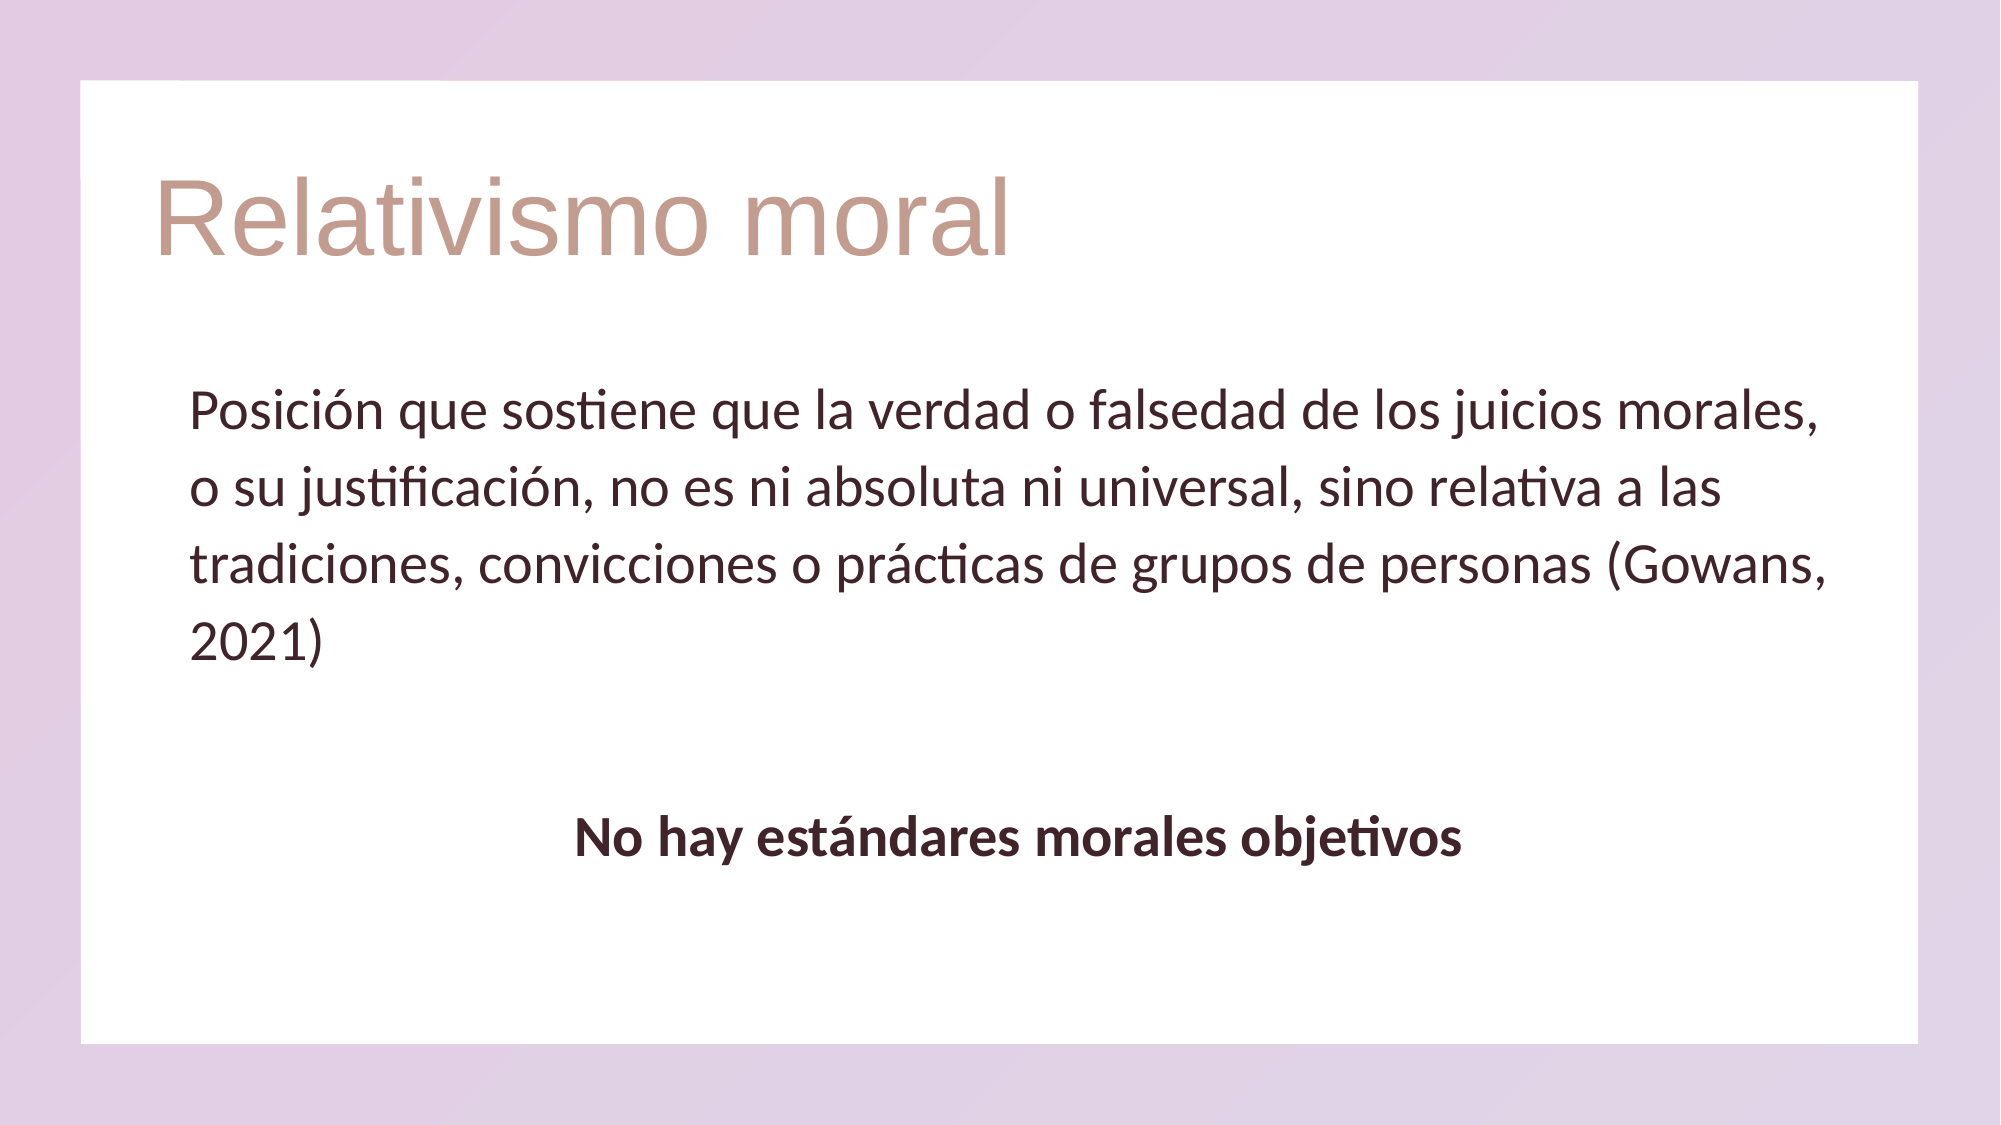

# Relativismo moral
Posición que sostiene que la verdad o falsedad de los juicios morales, o su justificación, no es ni absoluta ni universal, sino relativa a las tradiciones, convicciones o prácticas de grupos de personas (Gowans, 2021)

No hay estándares morales objetivos